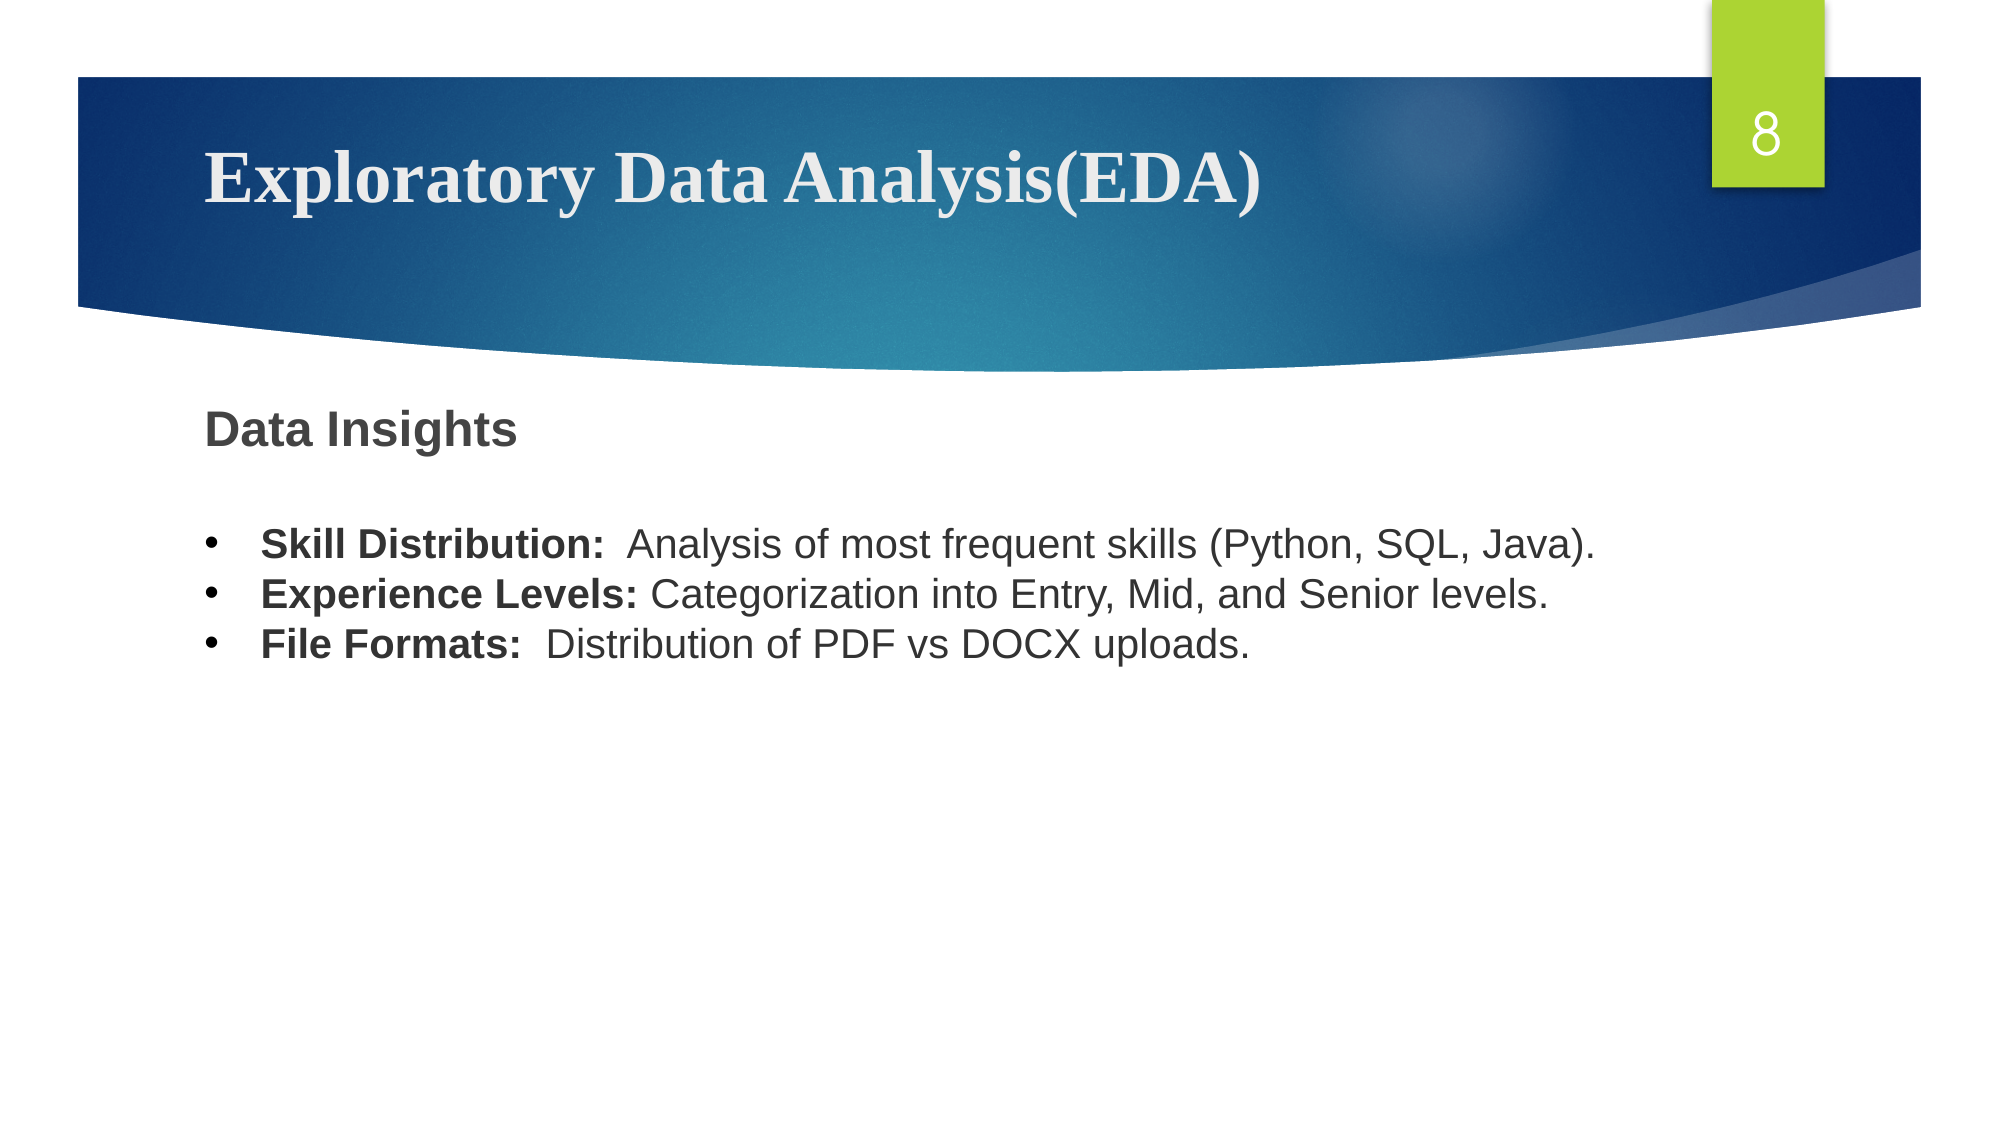

8
# Exploratory Data Analysis(EDA)
Data Insights

Skill Distribution:  Analysis of most frequent skills (Python, SQL, Java).
Experience Levels: Categorization into Entry, Mid, and Senior levels.
File Formats:  Distribution of PDF vs DOCX uploads.